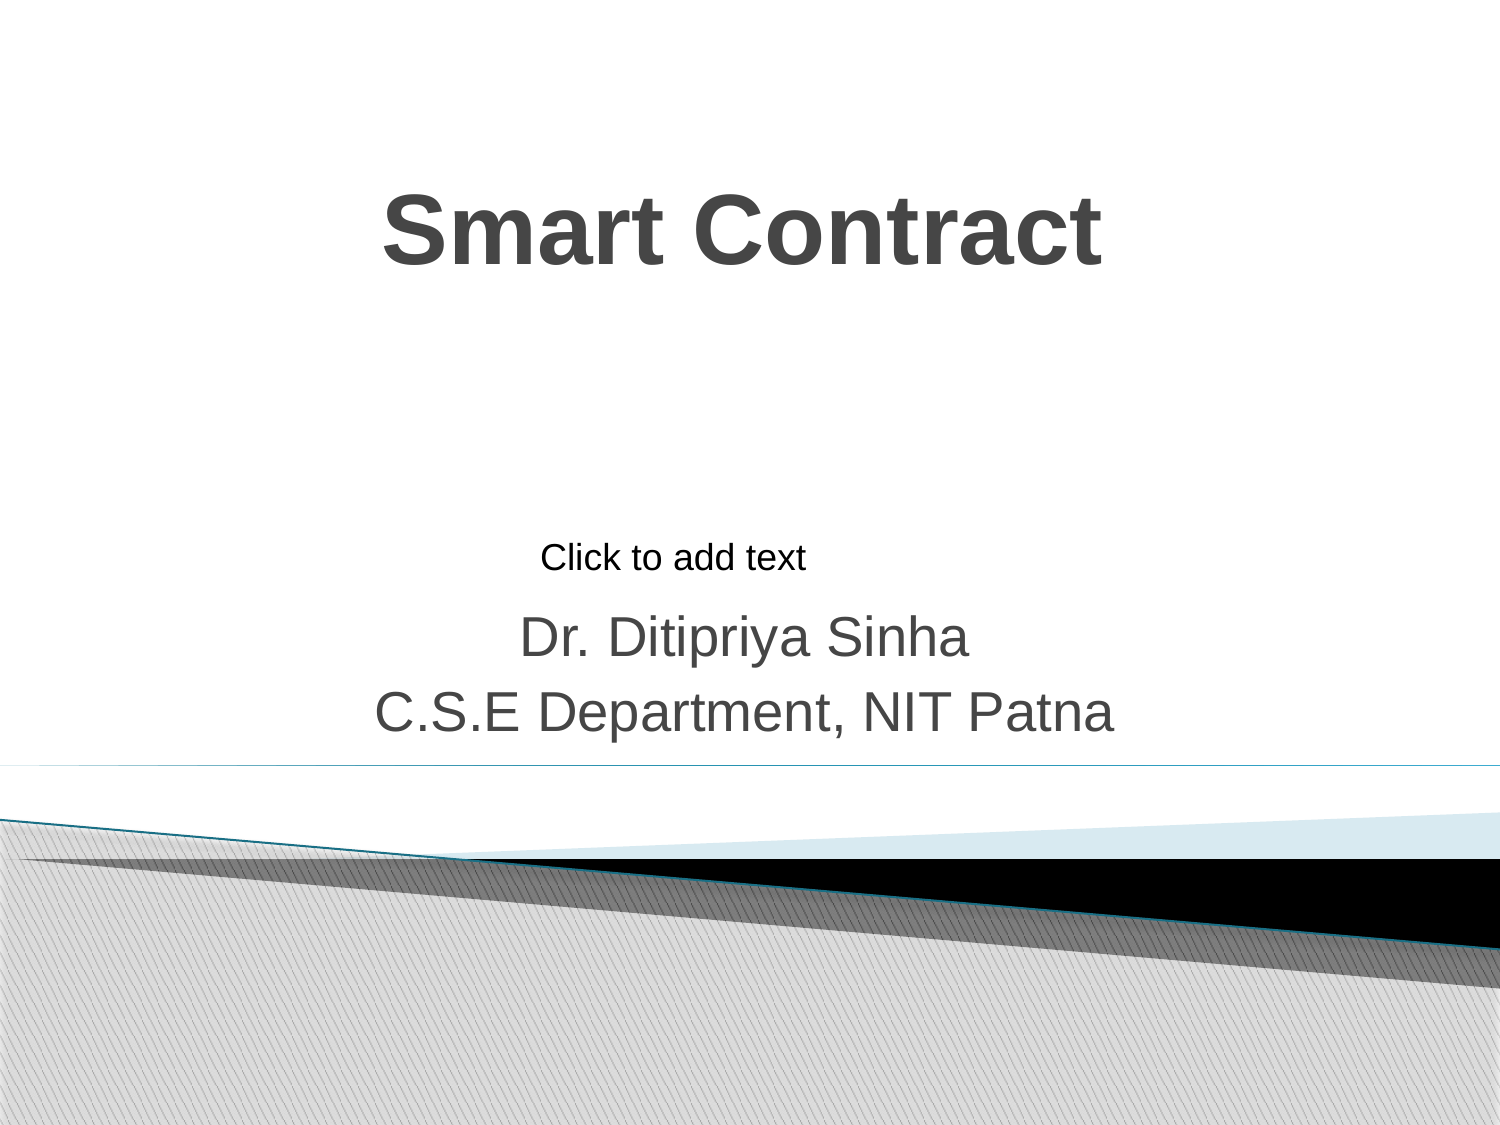

# Smart Contract
Click to add text
Dr. Ditipriya Sinha
C.S.E Department, NIT Patna